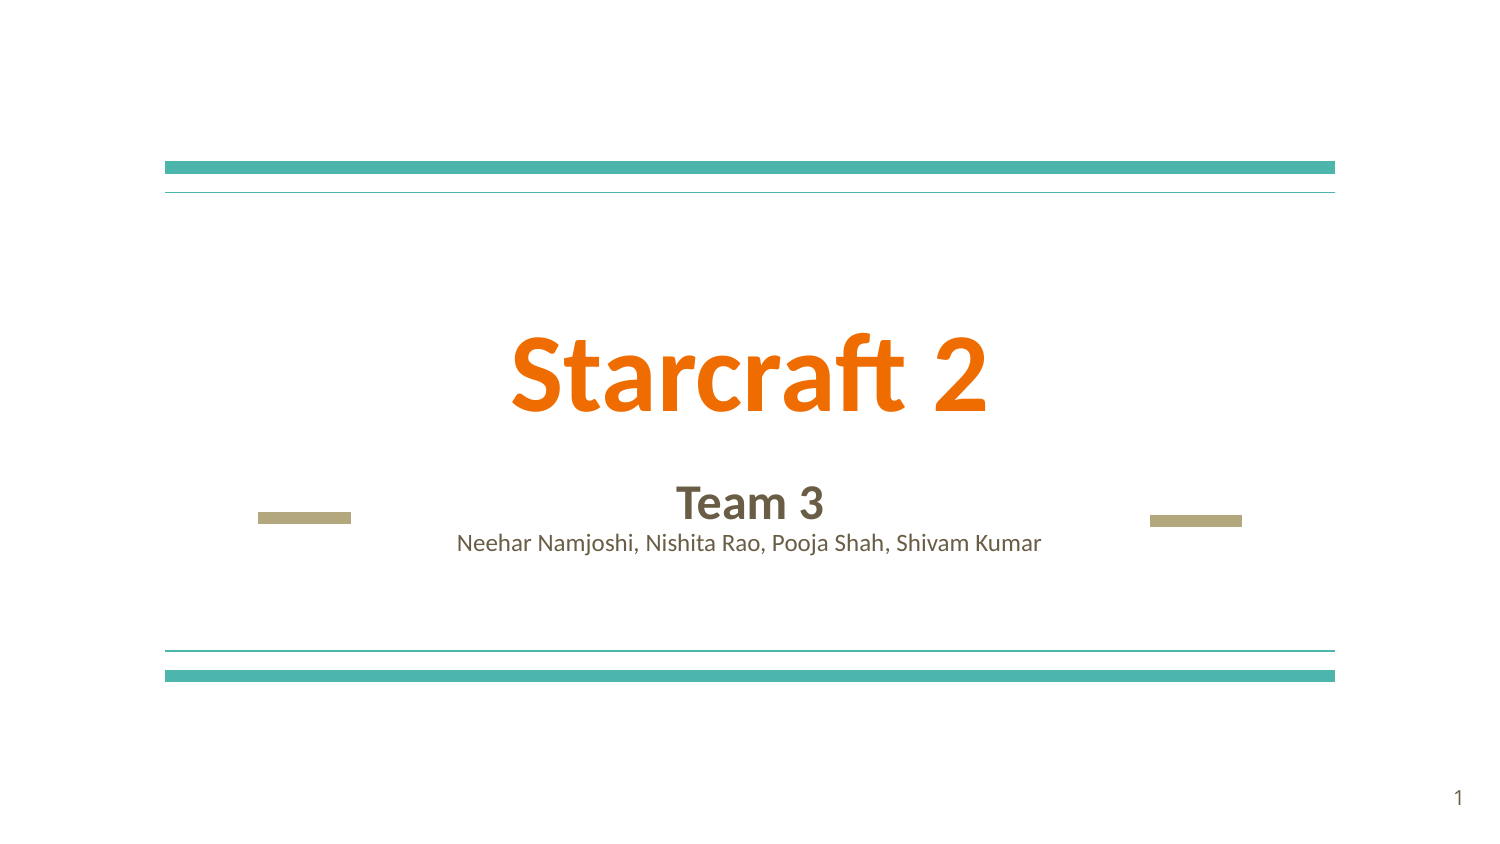

# Starcraft 2
Team 3
Neehar Namjoshi, Nishita Rao, Pooja Shah, Shivam Kumar
1